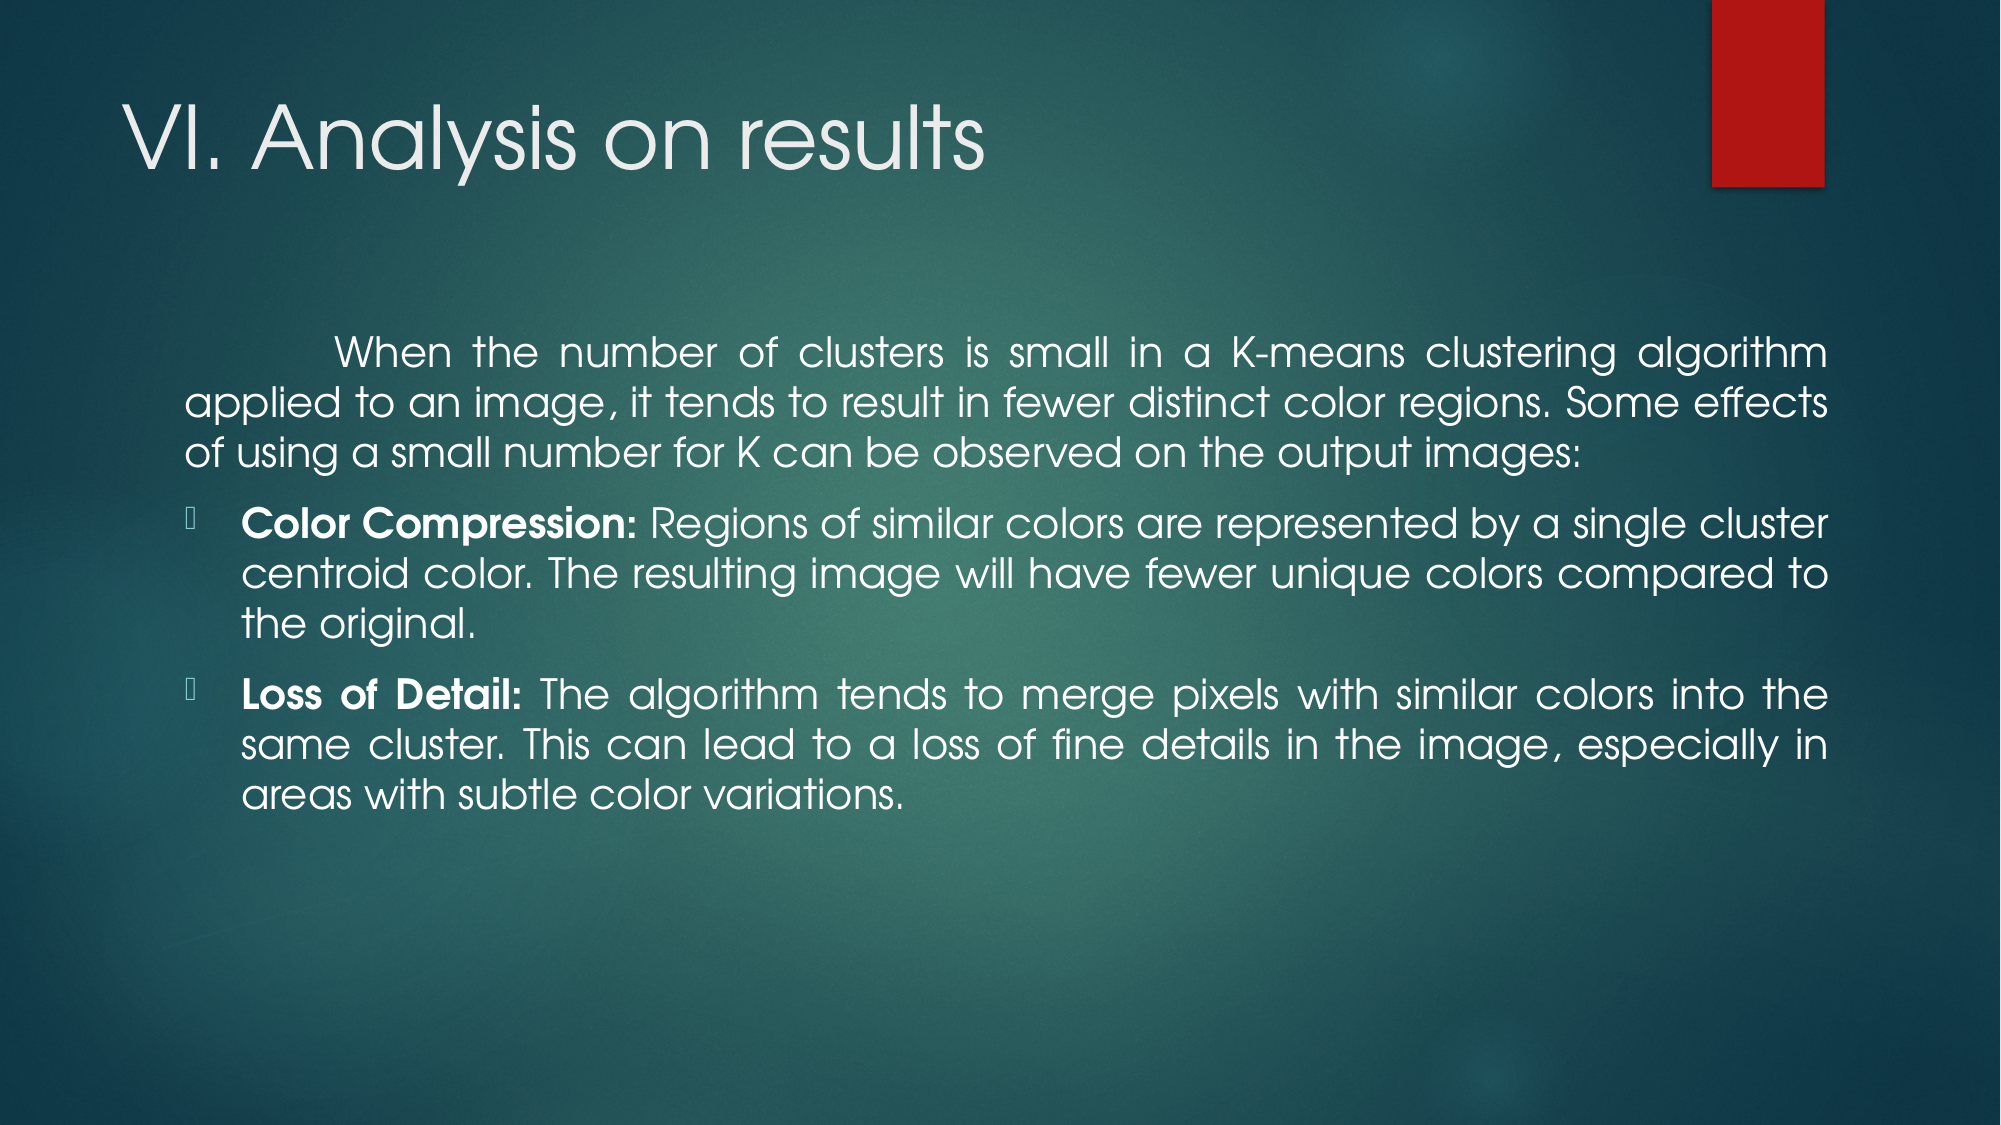

# VI. Analysis on results
	When the number of clusters is small in a K-means clustering algorithm applied to an image, it tends to result in fewer distinct color regions. Some effects of using a small number for K can be observed on the output images:
Color Compression: Regions of similar colors are represented by a single cluster centroid color. The resulting image will have fewer unique colors compared to the original.
Loss of Detail: The algorithm tends to merge pixels with similar colors into the same cluster. This can lead to a loss of fine details in the image, especially in areas with subtle color variations.